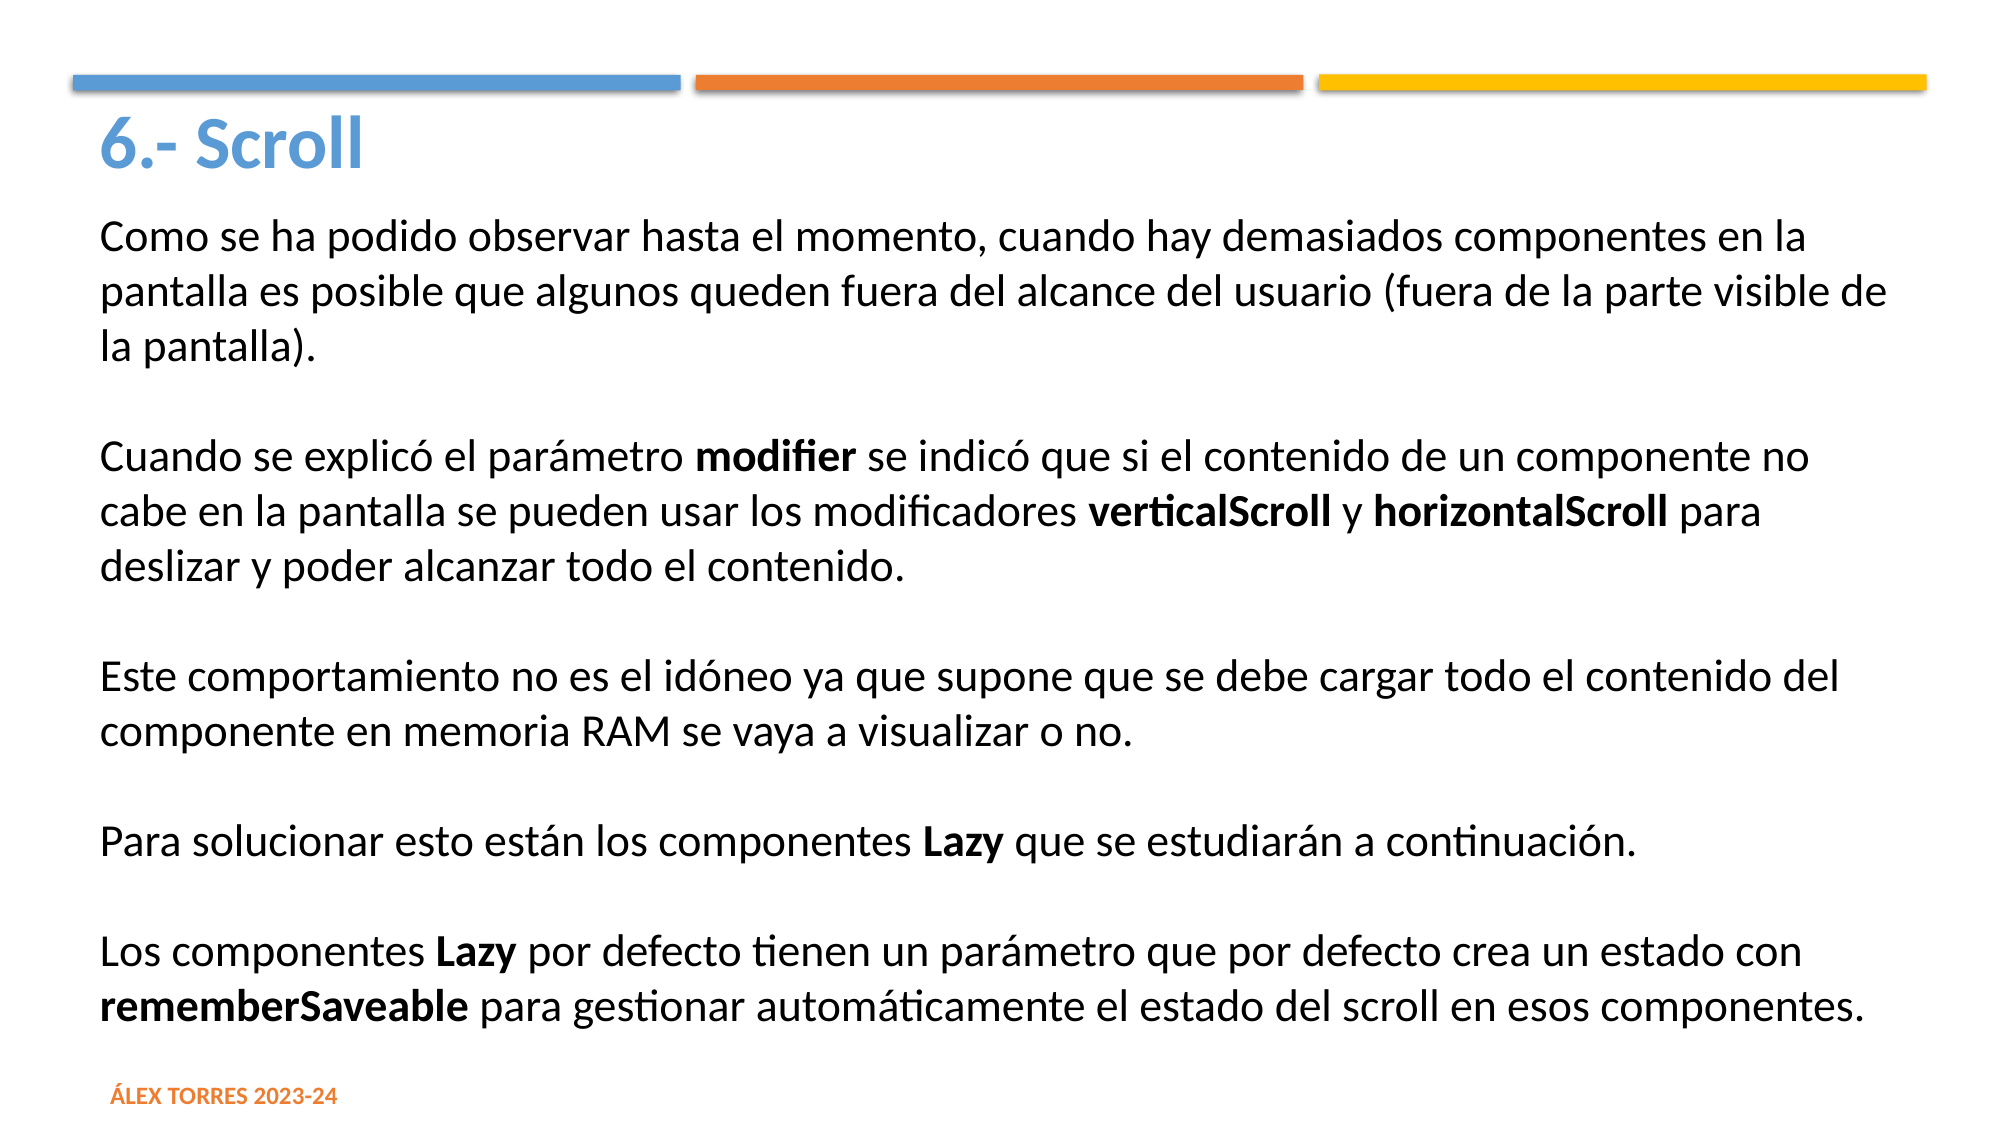

6.- Scroll
Como se ha podido observar hasta el momento, cuando hay demasiados componentes en la pantalla es posible que algunos queden fuera del alcance del usuario (fuera de la parte visible de la pantalla).

Cuando se explicó el parámetro modifier se indicó que si el contenido de un componente no cabe en la pantalla se pueden usar los modificadores verticalScroll y horizontalScroll para deslizar y poder alcanzar todo el contenido.

Este comportamiento no es el idóneo ya que supone que se debe cargar todo el contenido del componente en memoria RAM se vaya a visualizar o no.

Para solucionar esto están los componentes Lazy que se estudiarán a continuación.

Los componentes Lazy por defecto tienen un parámetro que por defecto crea un estado con rememberSaveable para gestionar automáticamente el estado del scroll en esos componentes.